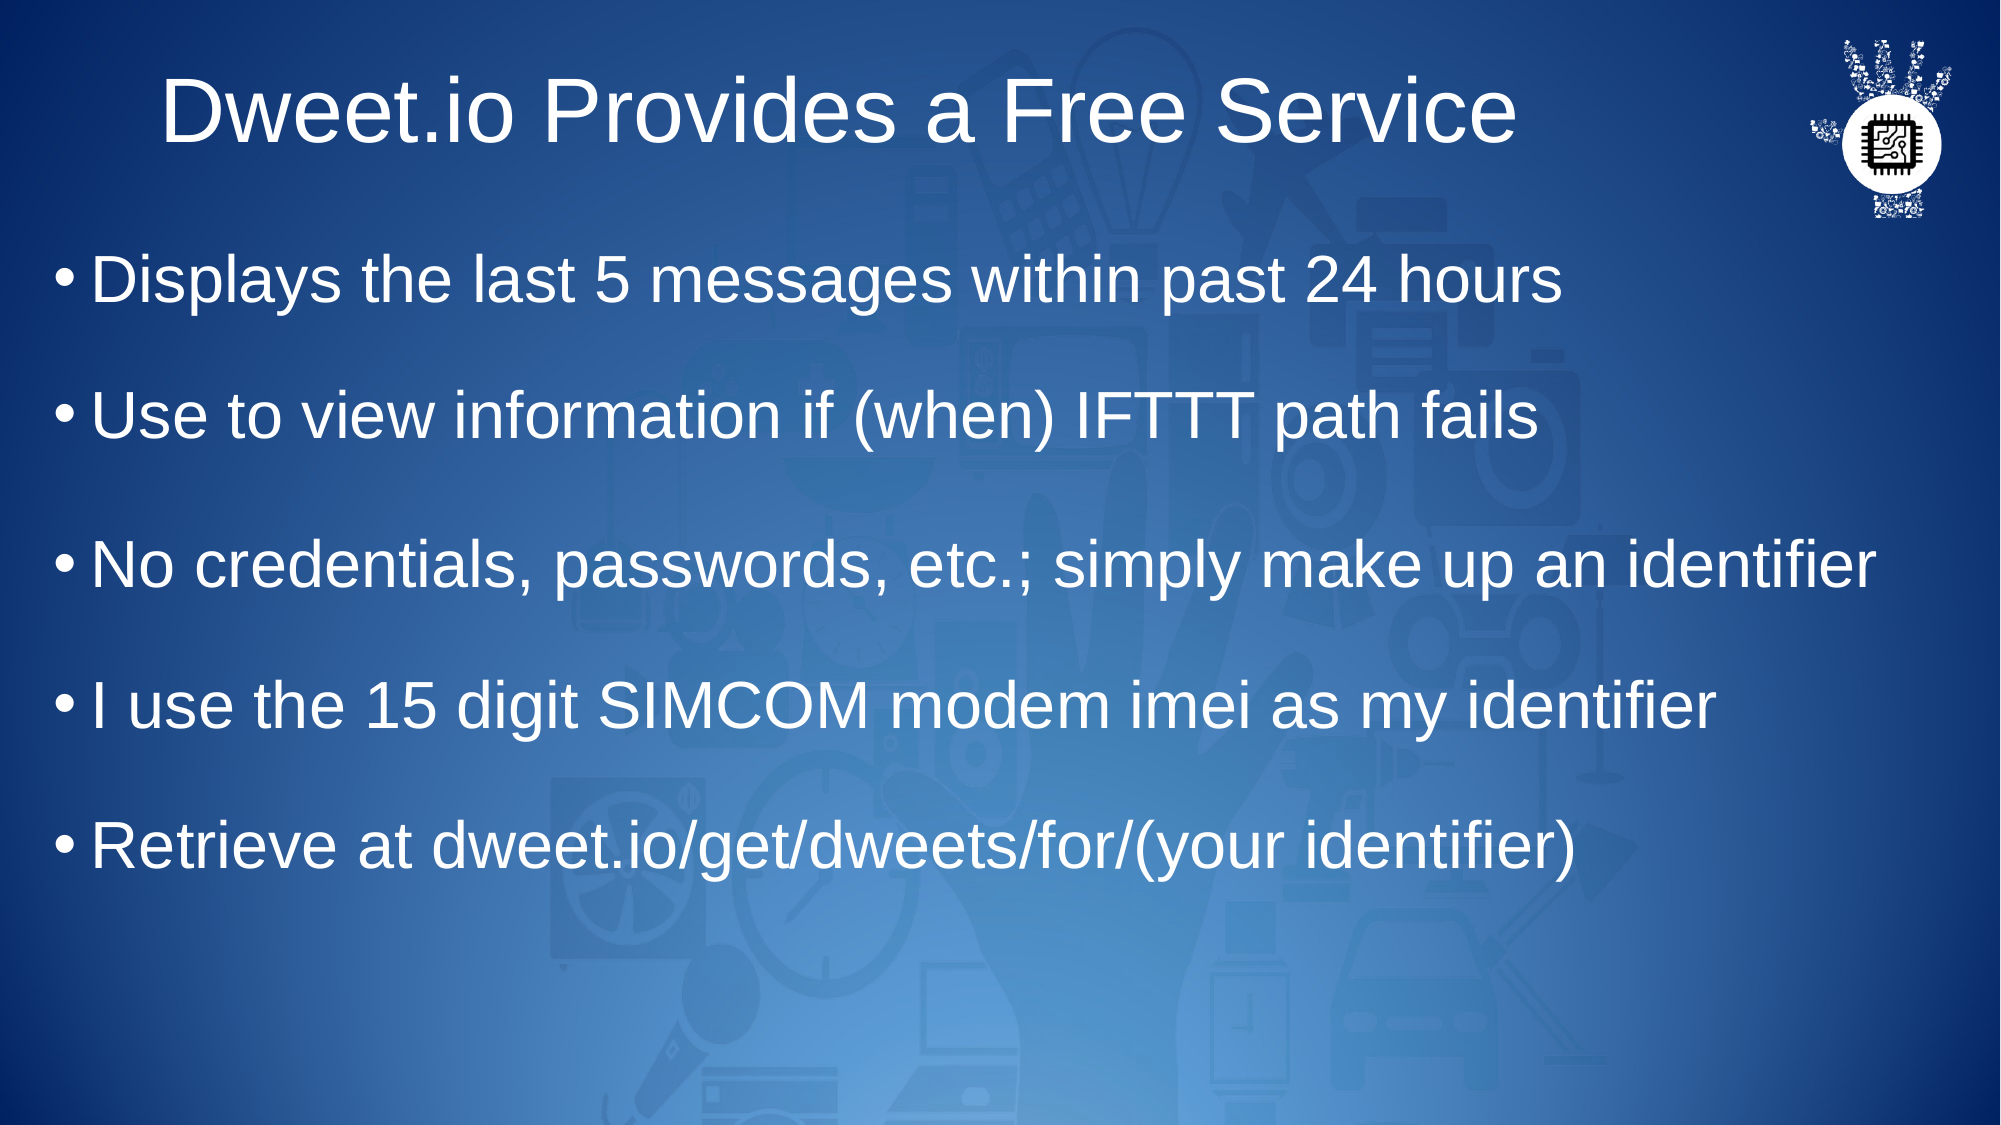

# Dweet.io Provides a Free Service
Displays the last 5 messages within past 24 hours

Use to view information if (when) IFTTT path fails

No credentials, passwords, etc.; simply make up an identifier

I use the 15 digit SIMCOM modem imei as my identifier

Retrieve at dweet.io/get/dweets/for/(your identifier)